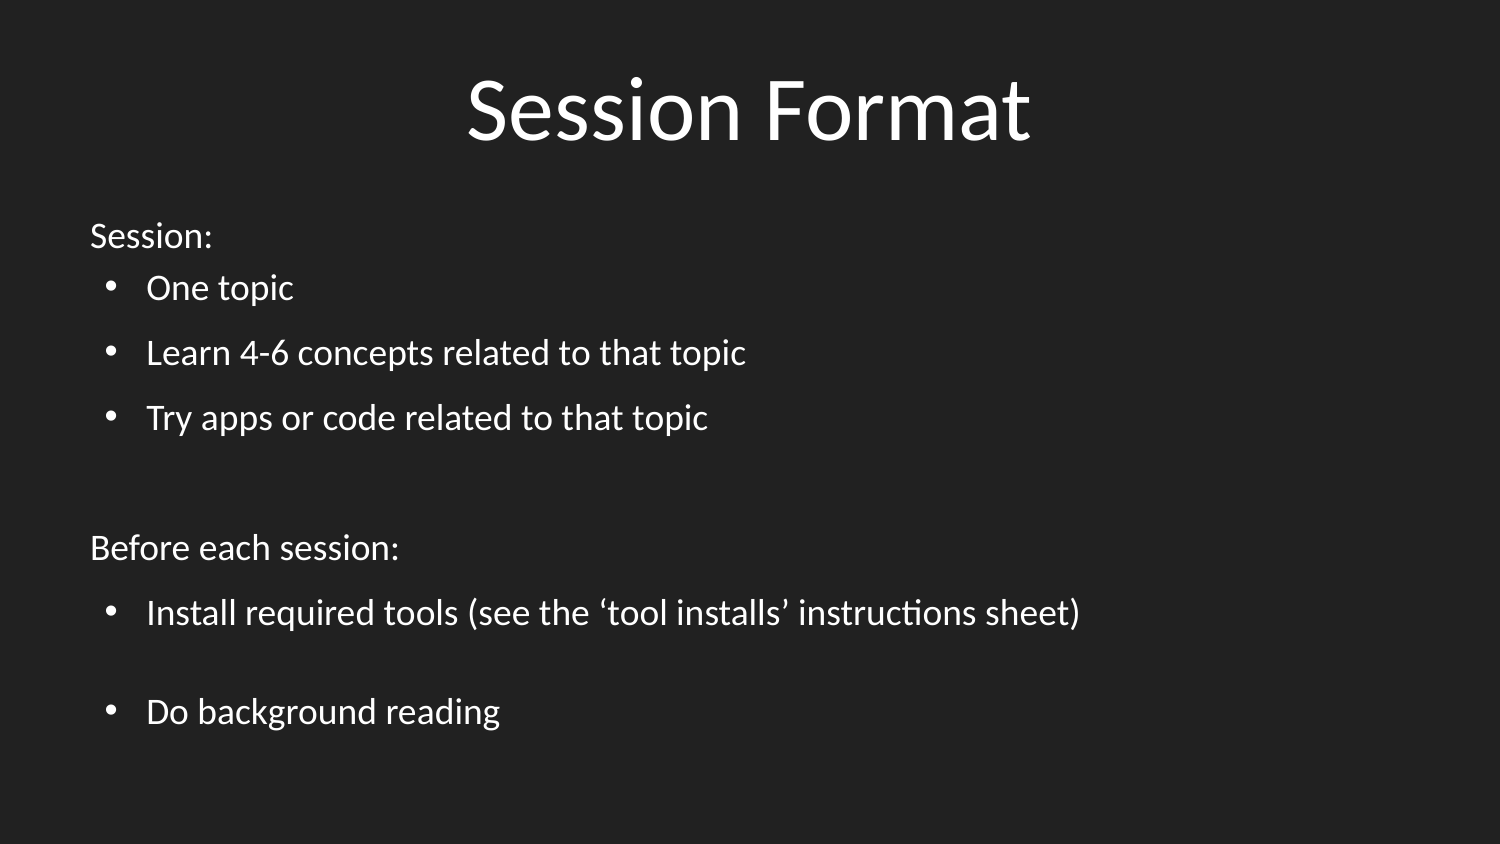

# Session Format
Session:
One topic
Learn 4-6 concepts related to that topic
Try apps or code related to that topic

Before each session:
Install required tools (see the ‘tool installs’ instructions sheet)
Do background reading